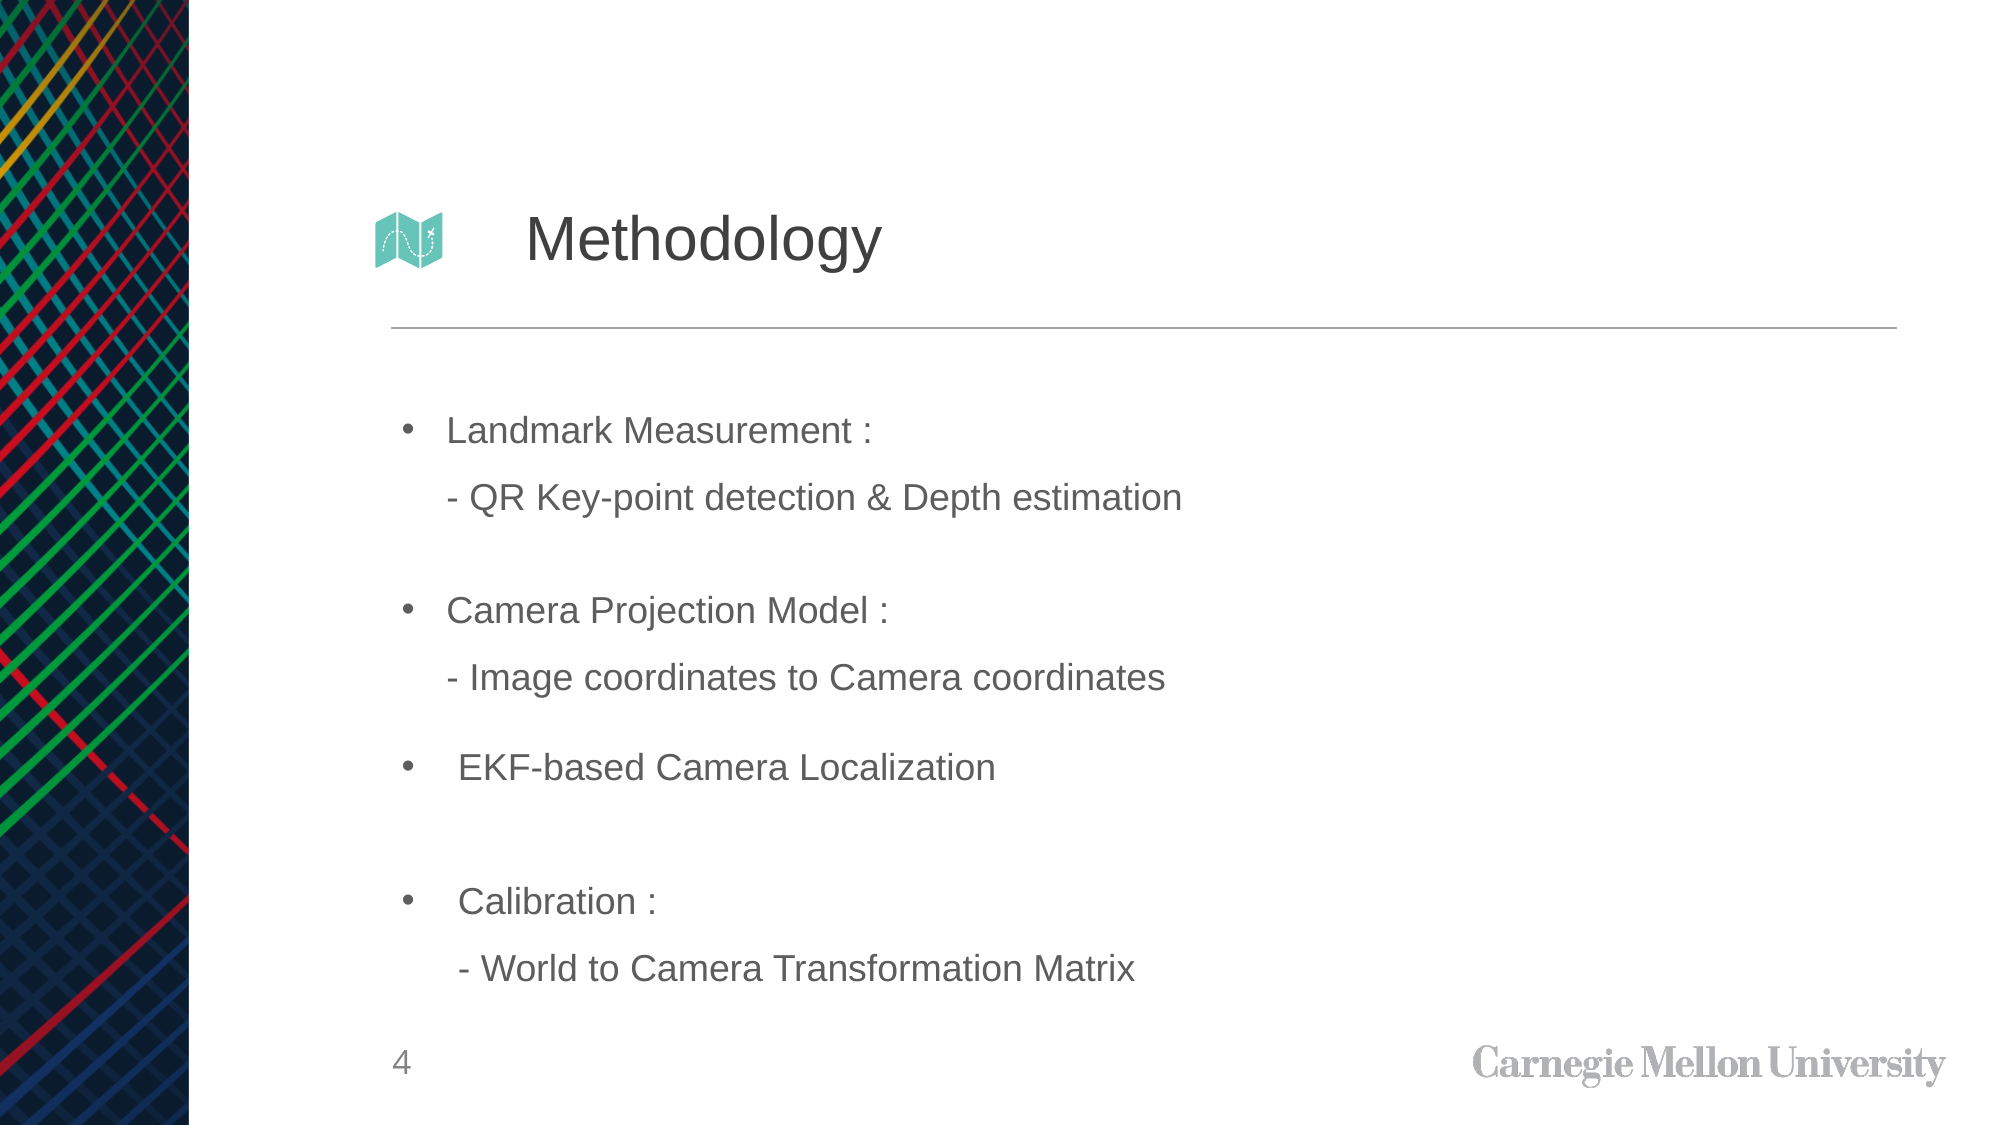

Methodology

Landmark Measurement :
- QR Key-point detection & Depth estimation

Camera Projection Model :
- Image coordinates to Camera coordinates

EKF-based Camera Localization

Calibration :
- World to Camera Transformation Matrix
4